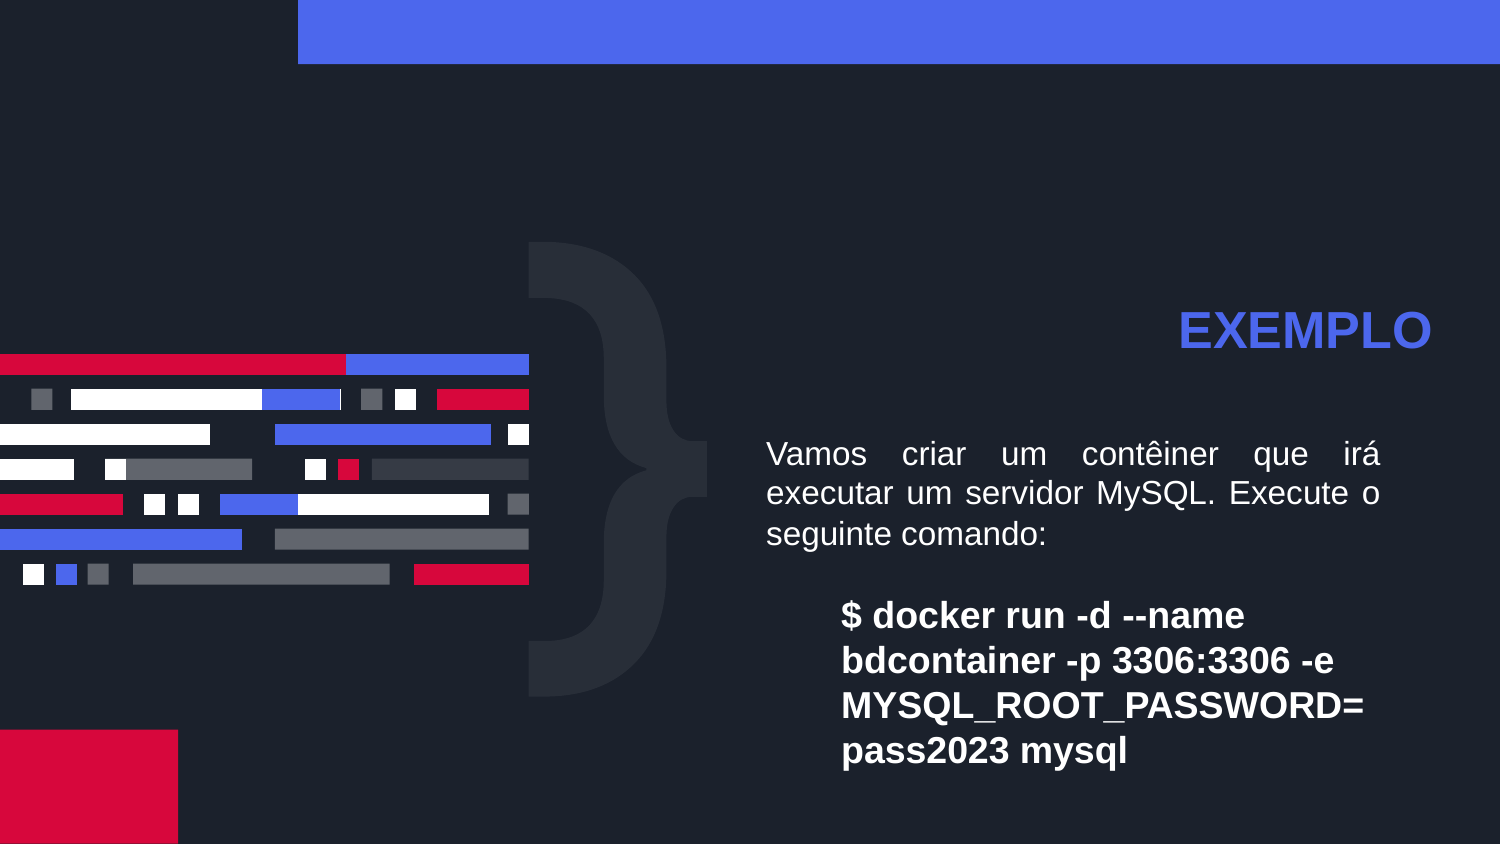

# EXEMPLO
Vamos criar um contêiner que irá executar um servidor MySQL. Execute o seguinte comando:

$ docker run -d --name bdcontainer -p 3306:3306 -e MYSQL_ROOT_PASSWORD=pass2023 mysql